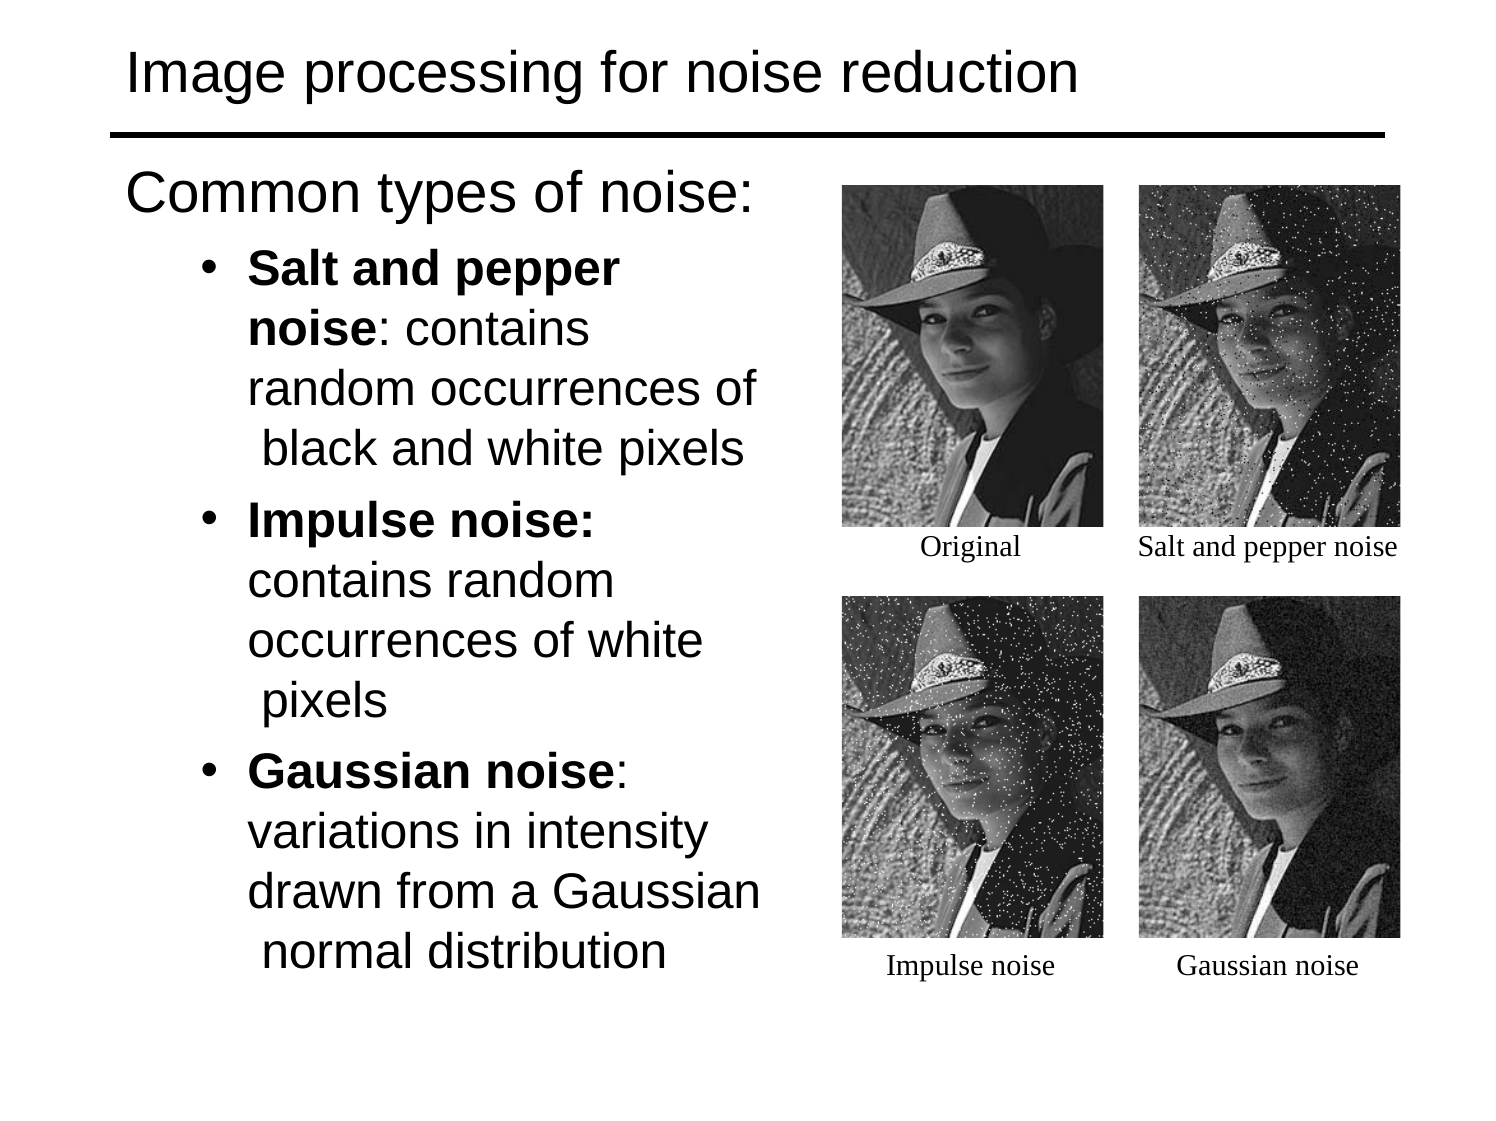

# Image processing for noise reduction
Common types of noise:
Salt and pepper  noise: contains  random occurrences of  black and white pixels

Impulse noise:  contains random  occurrences of white  pixels
Gaussian noise:  variations in intensity  drawn from a Gaussian  normal distribution
Original
Salt and pepper noise

Impulse noise
Gaussian noise